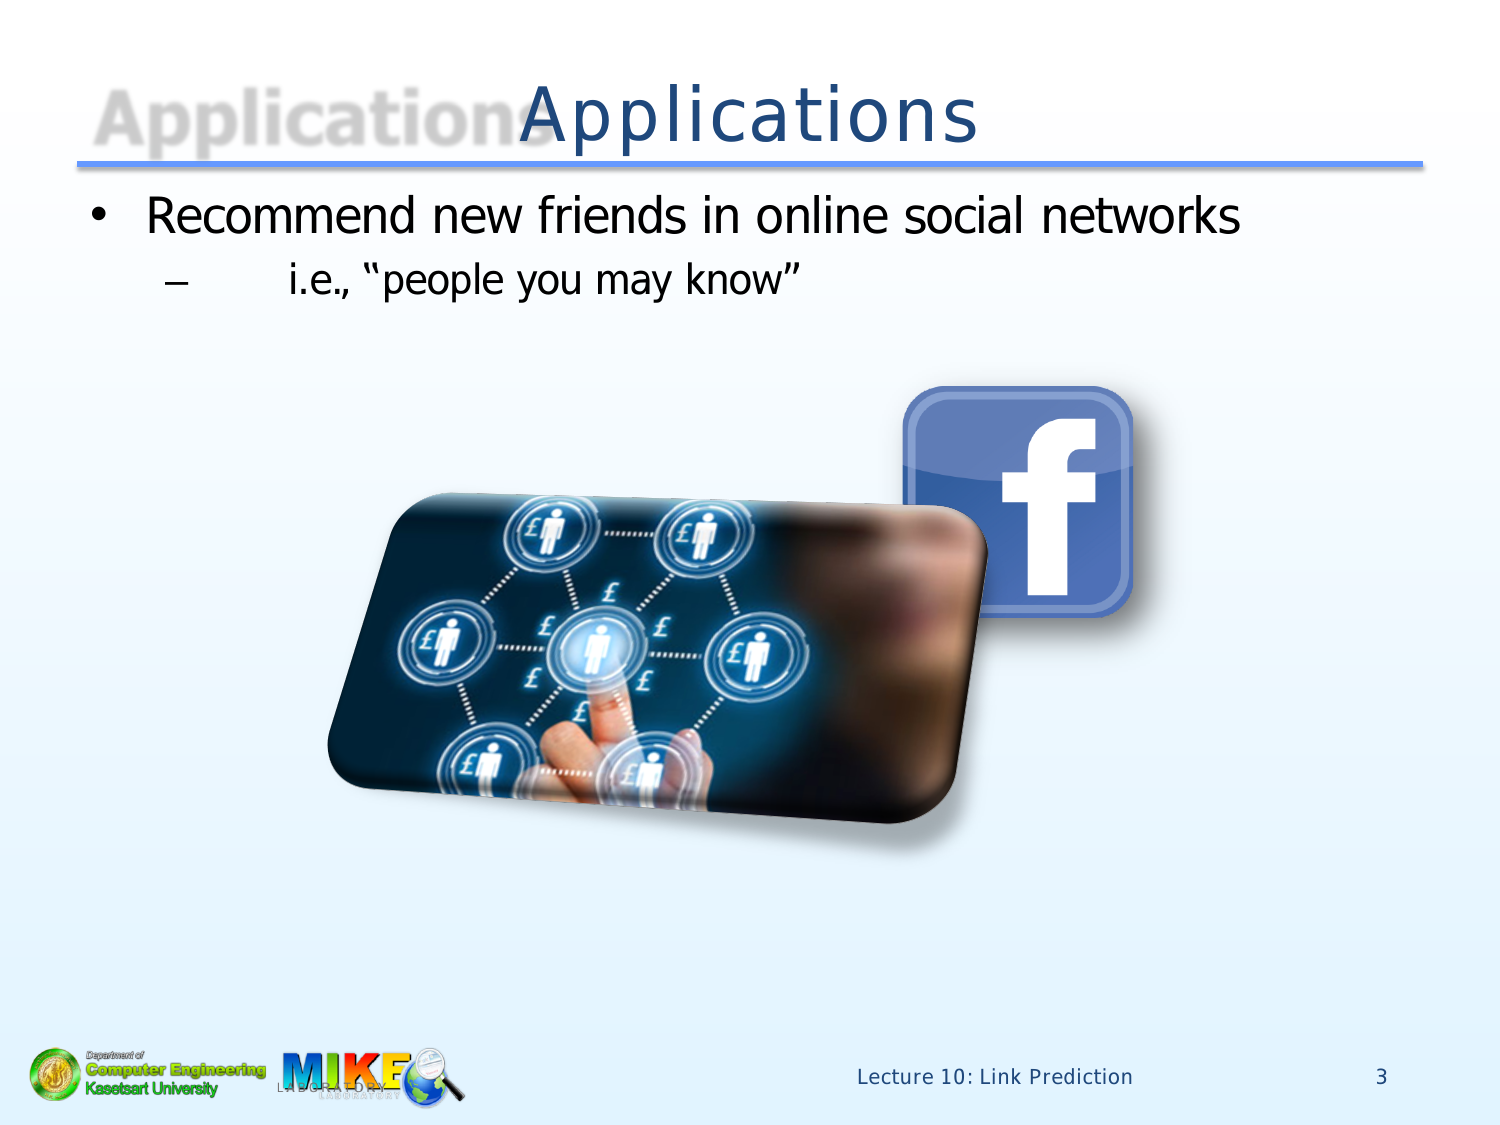

# Applications
Recommend new friends in online social networks
–	i.e., “people you may know”

Lecture 10: Link Prediction
3